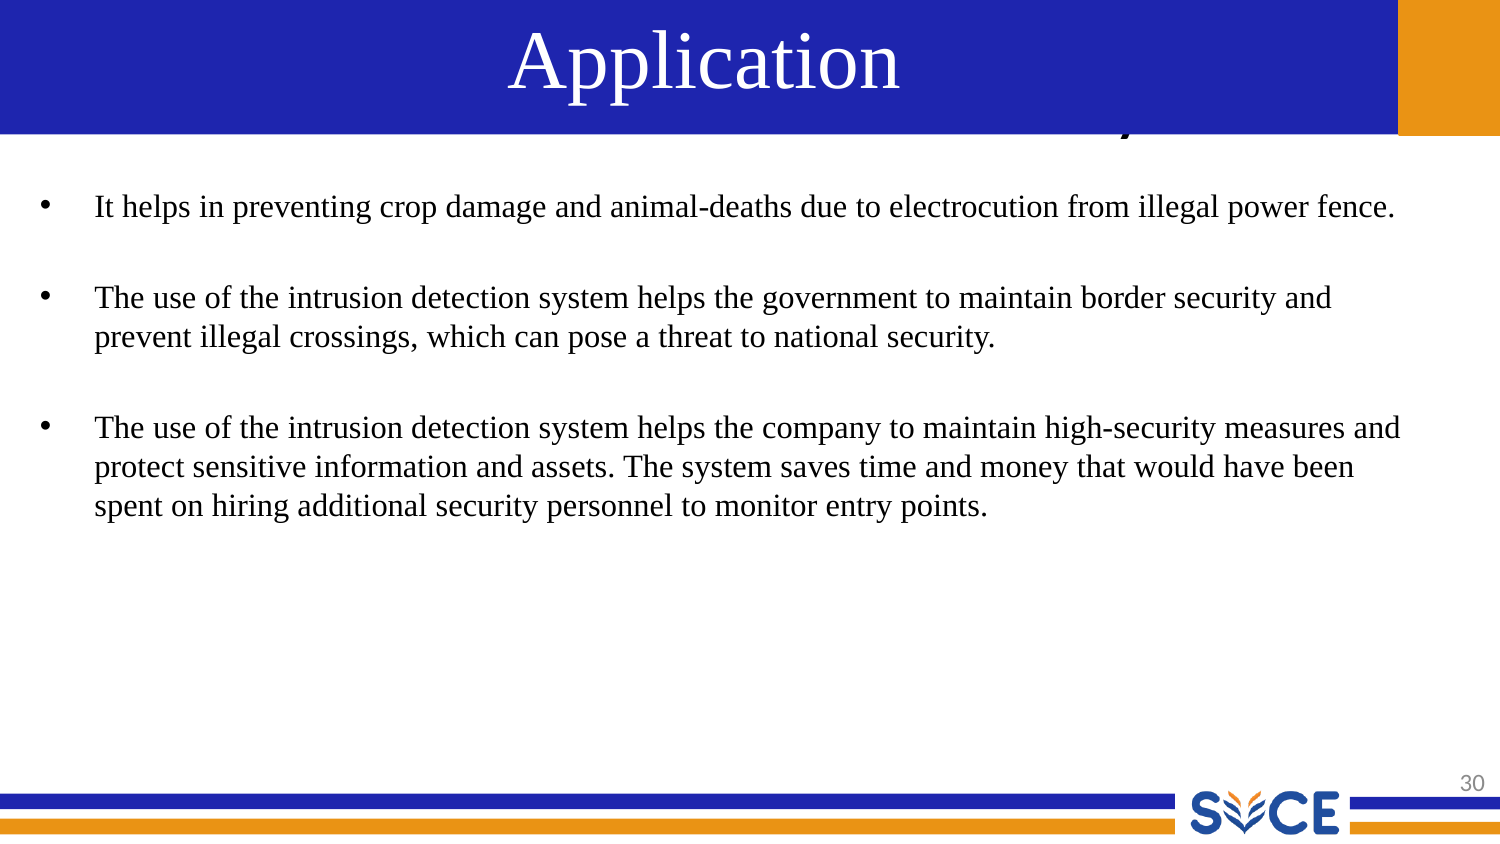

# Application
It helps in preventing crop damage and animal-deaths due to electrocution from illegal power fence.

The use of the intrusion detection system helps the government to maintain border security and prevent illegal crossings, which can pose a threat to national security.

The use of the intrusion detection system helps the company to maintain high-security measures and protect sensitive information and assets. The system saves time and money that would have been spent on hiring additional security personnel to monitor entry points.
30